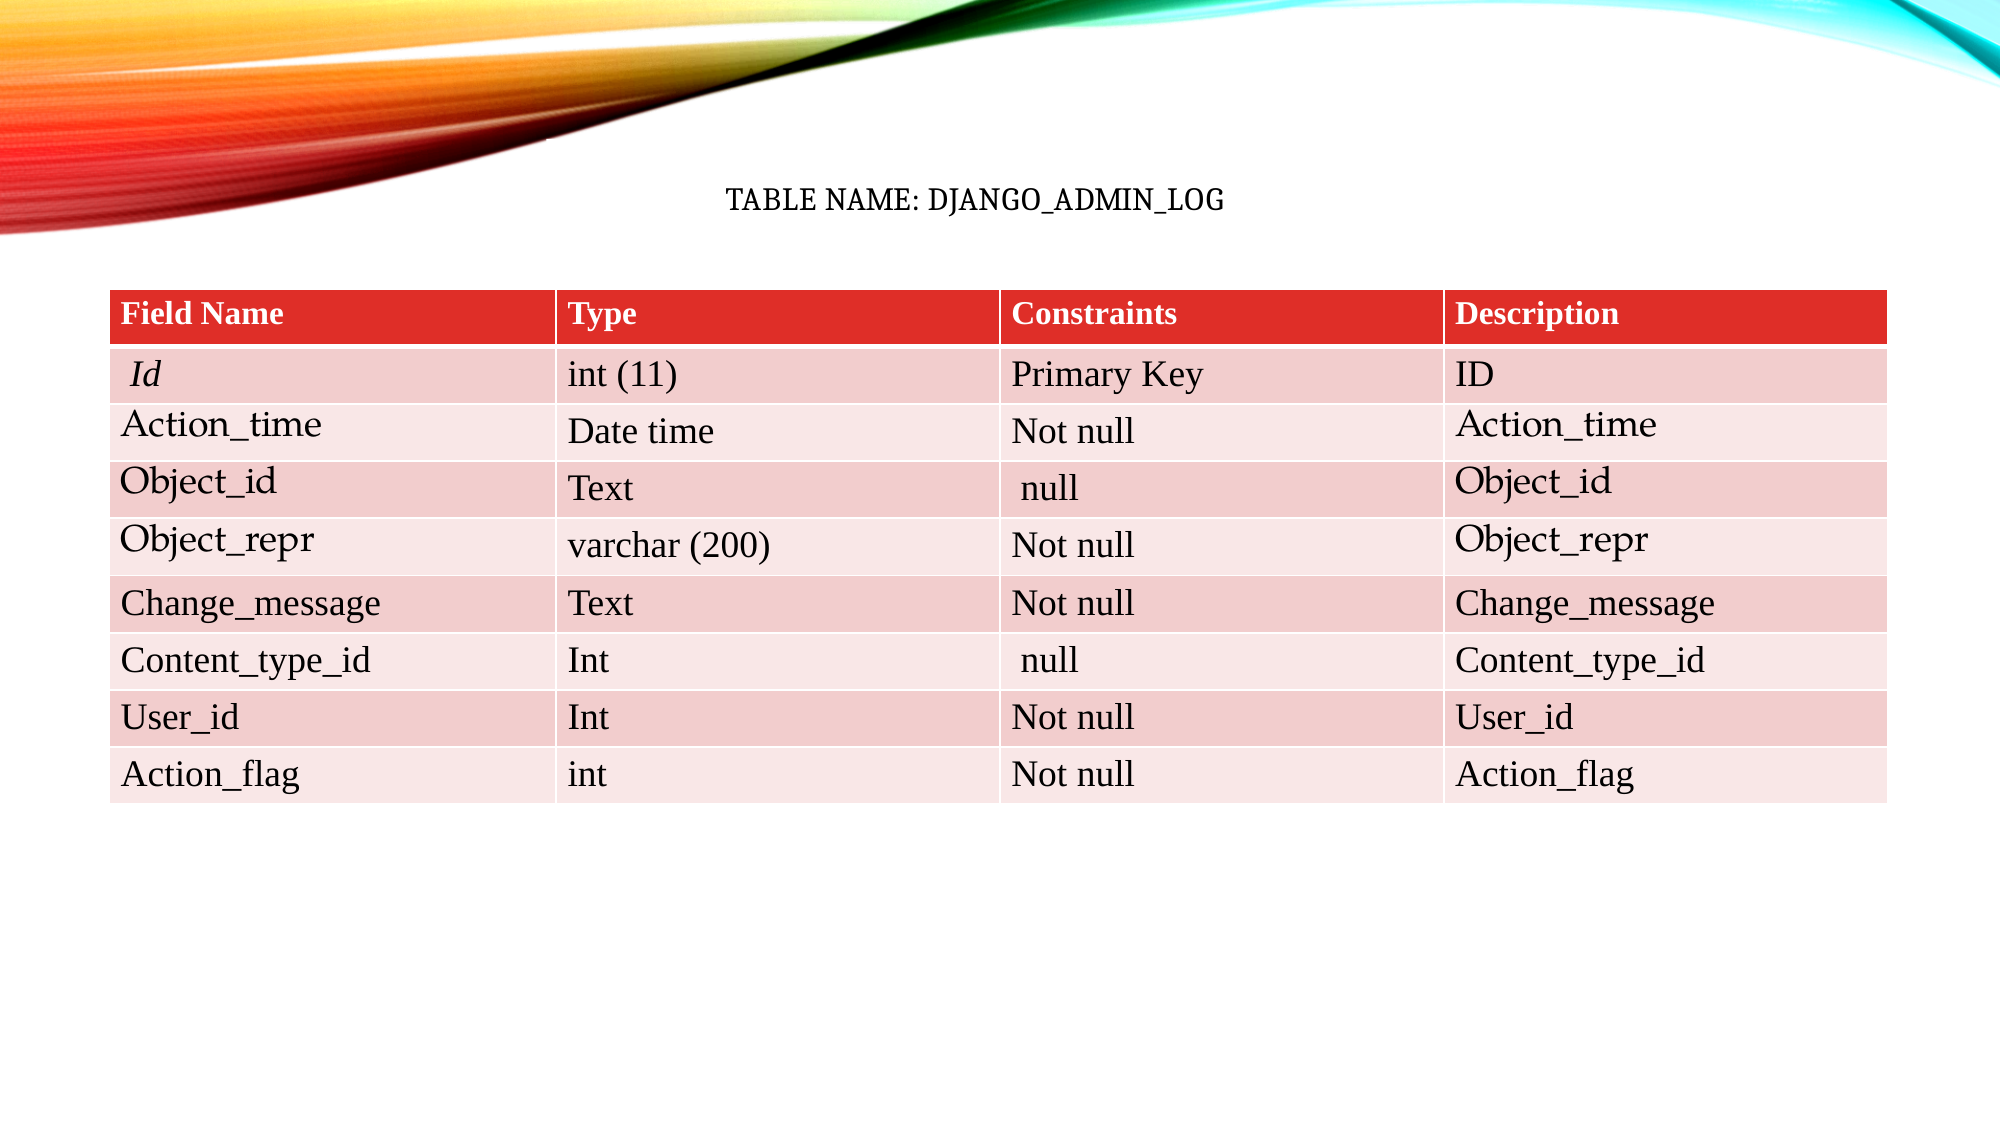

# Table name: django_admin_log
| Field Name | Type | Constraints | Description |
| --- | --- | --- | --- |
| Id | int (11) | Primary Key | ID |
| Action\_time | Date time | Not null | Action\_time |
| Object\_id | Text | null | Object\_id |
| Object\_repr | varchar (200) | Not null | Object\_repr |
| Change\_message | Text | Not null | Change\_message |
| Content\_type\_id | Int | null | Content\_type\_id |
| User\_id | Int | Not null | User\_id |
| Action\_flag | int | Not null | Action\_flag |